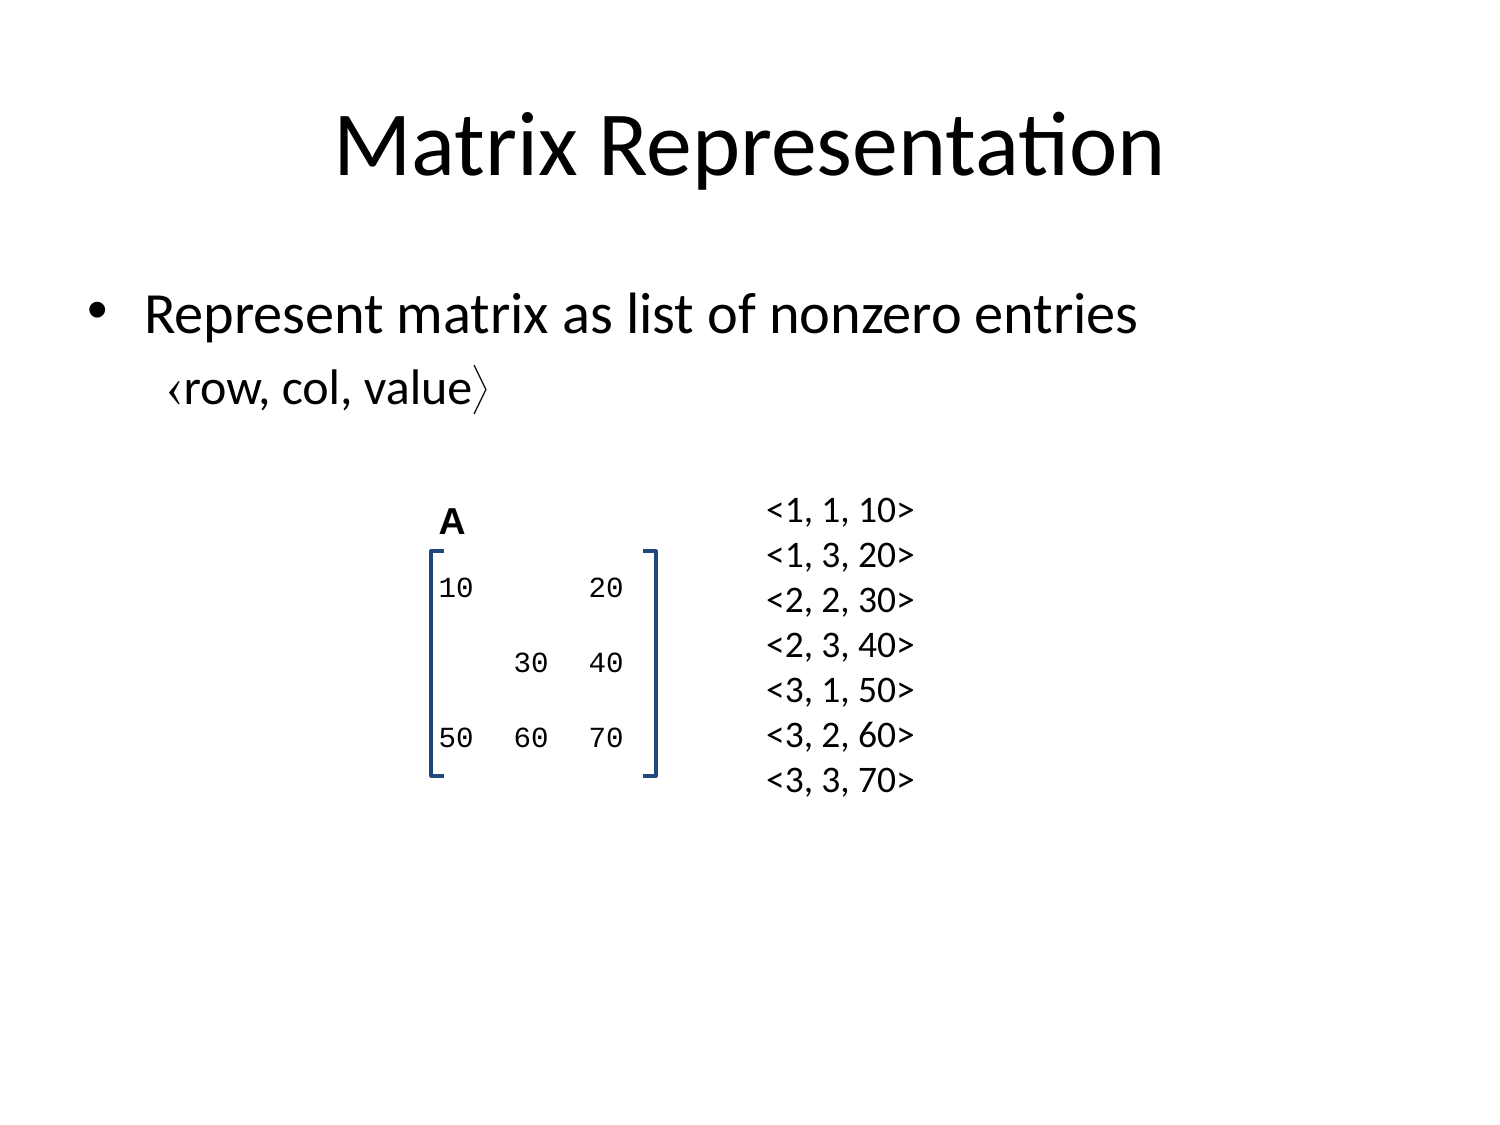

# Matrix Representation
Represent matrix as list of nonzero entries
       〈row, col, value〉

<1, 1, 10>
<1, 3, 20>
<2, 2, 30>
<2, 3, 40>
<3, 1, 50>
<3, 2, 60>
<3, 3, 70>
A
10

20

30
40
50
60
70